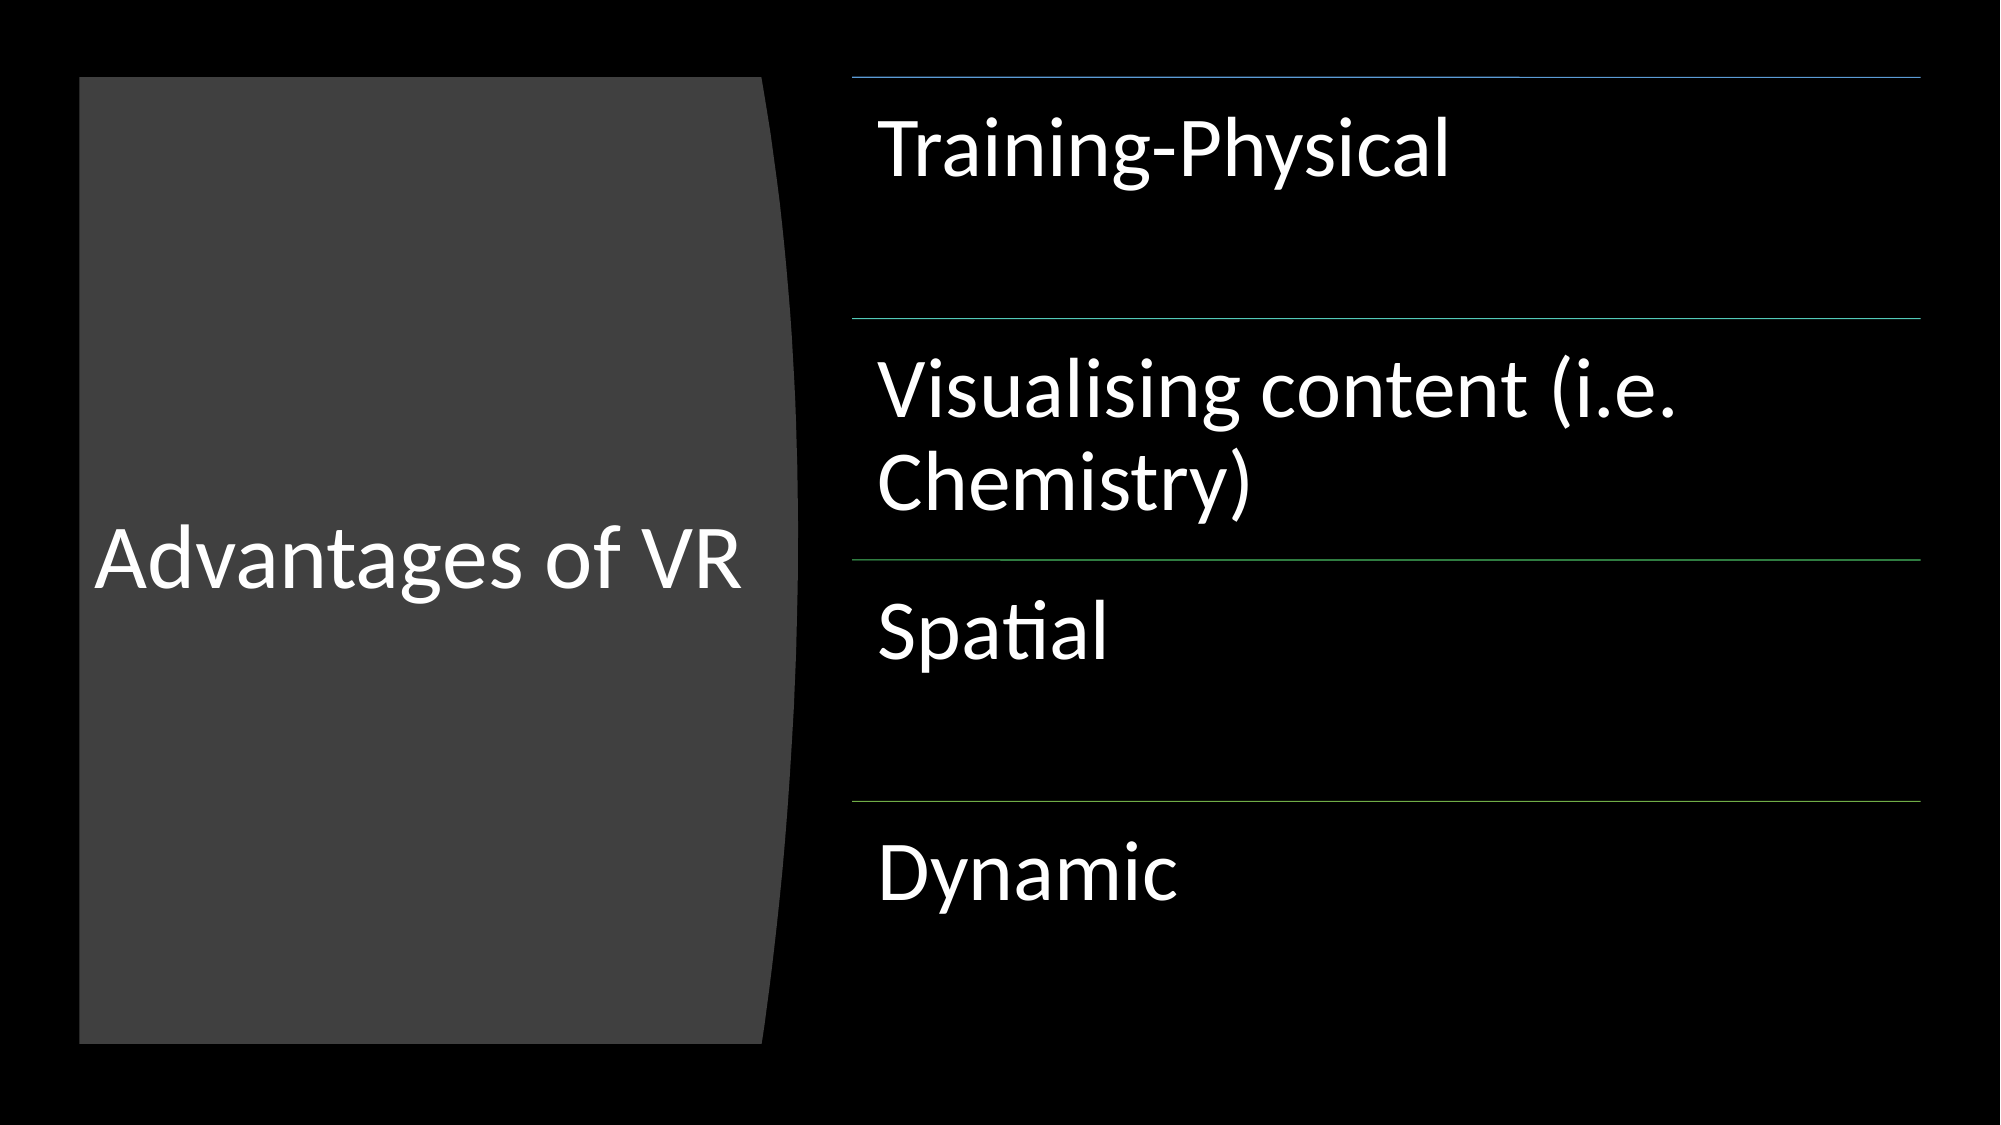

Training-Physical
Visualising content (i.e. Chemistry)
Spatial
Dynamic

# Advantages of VR